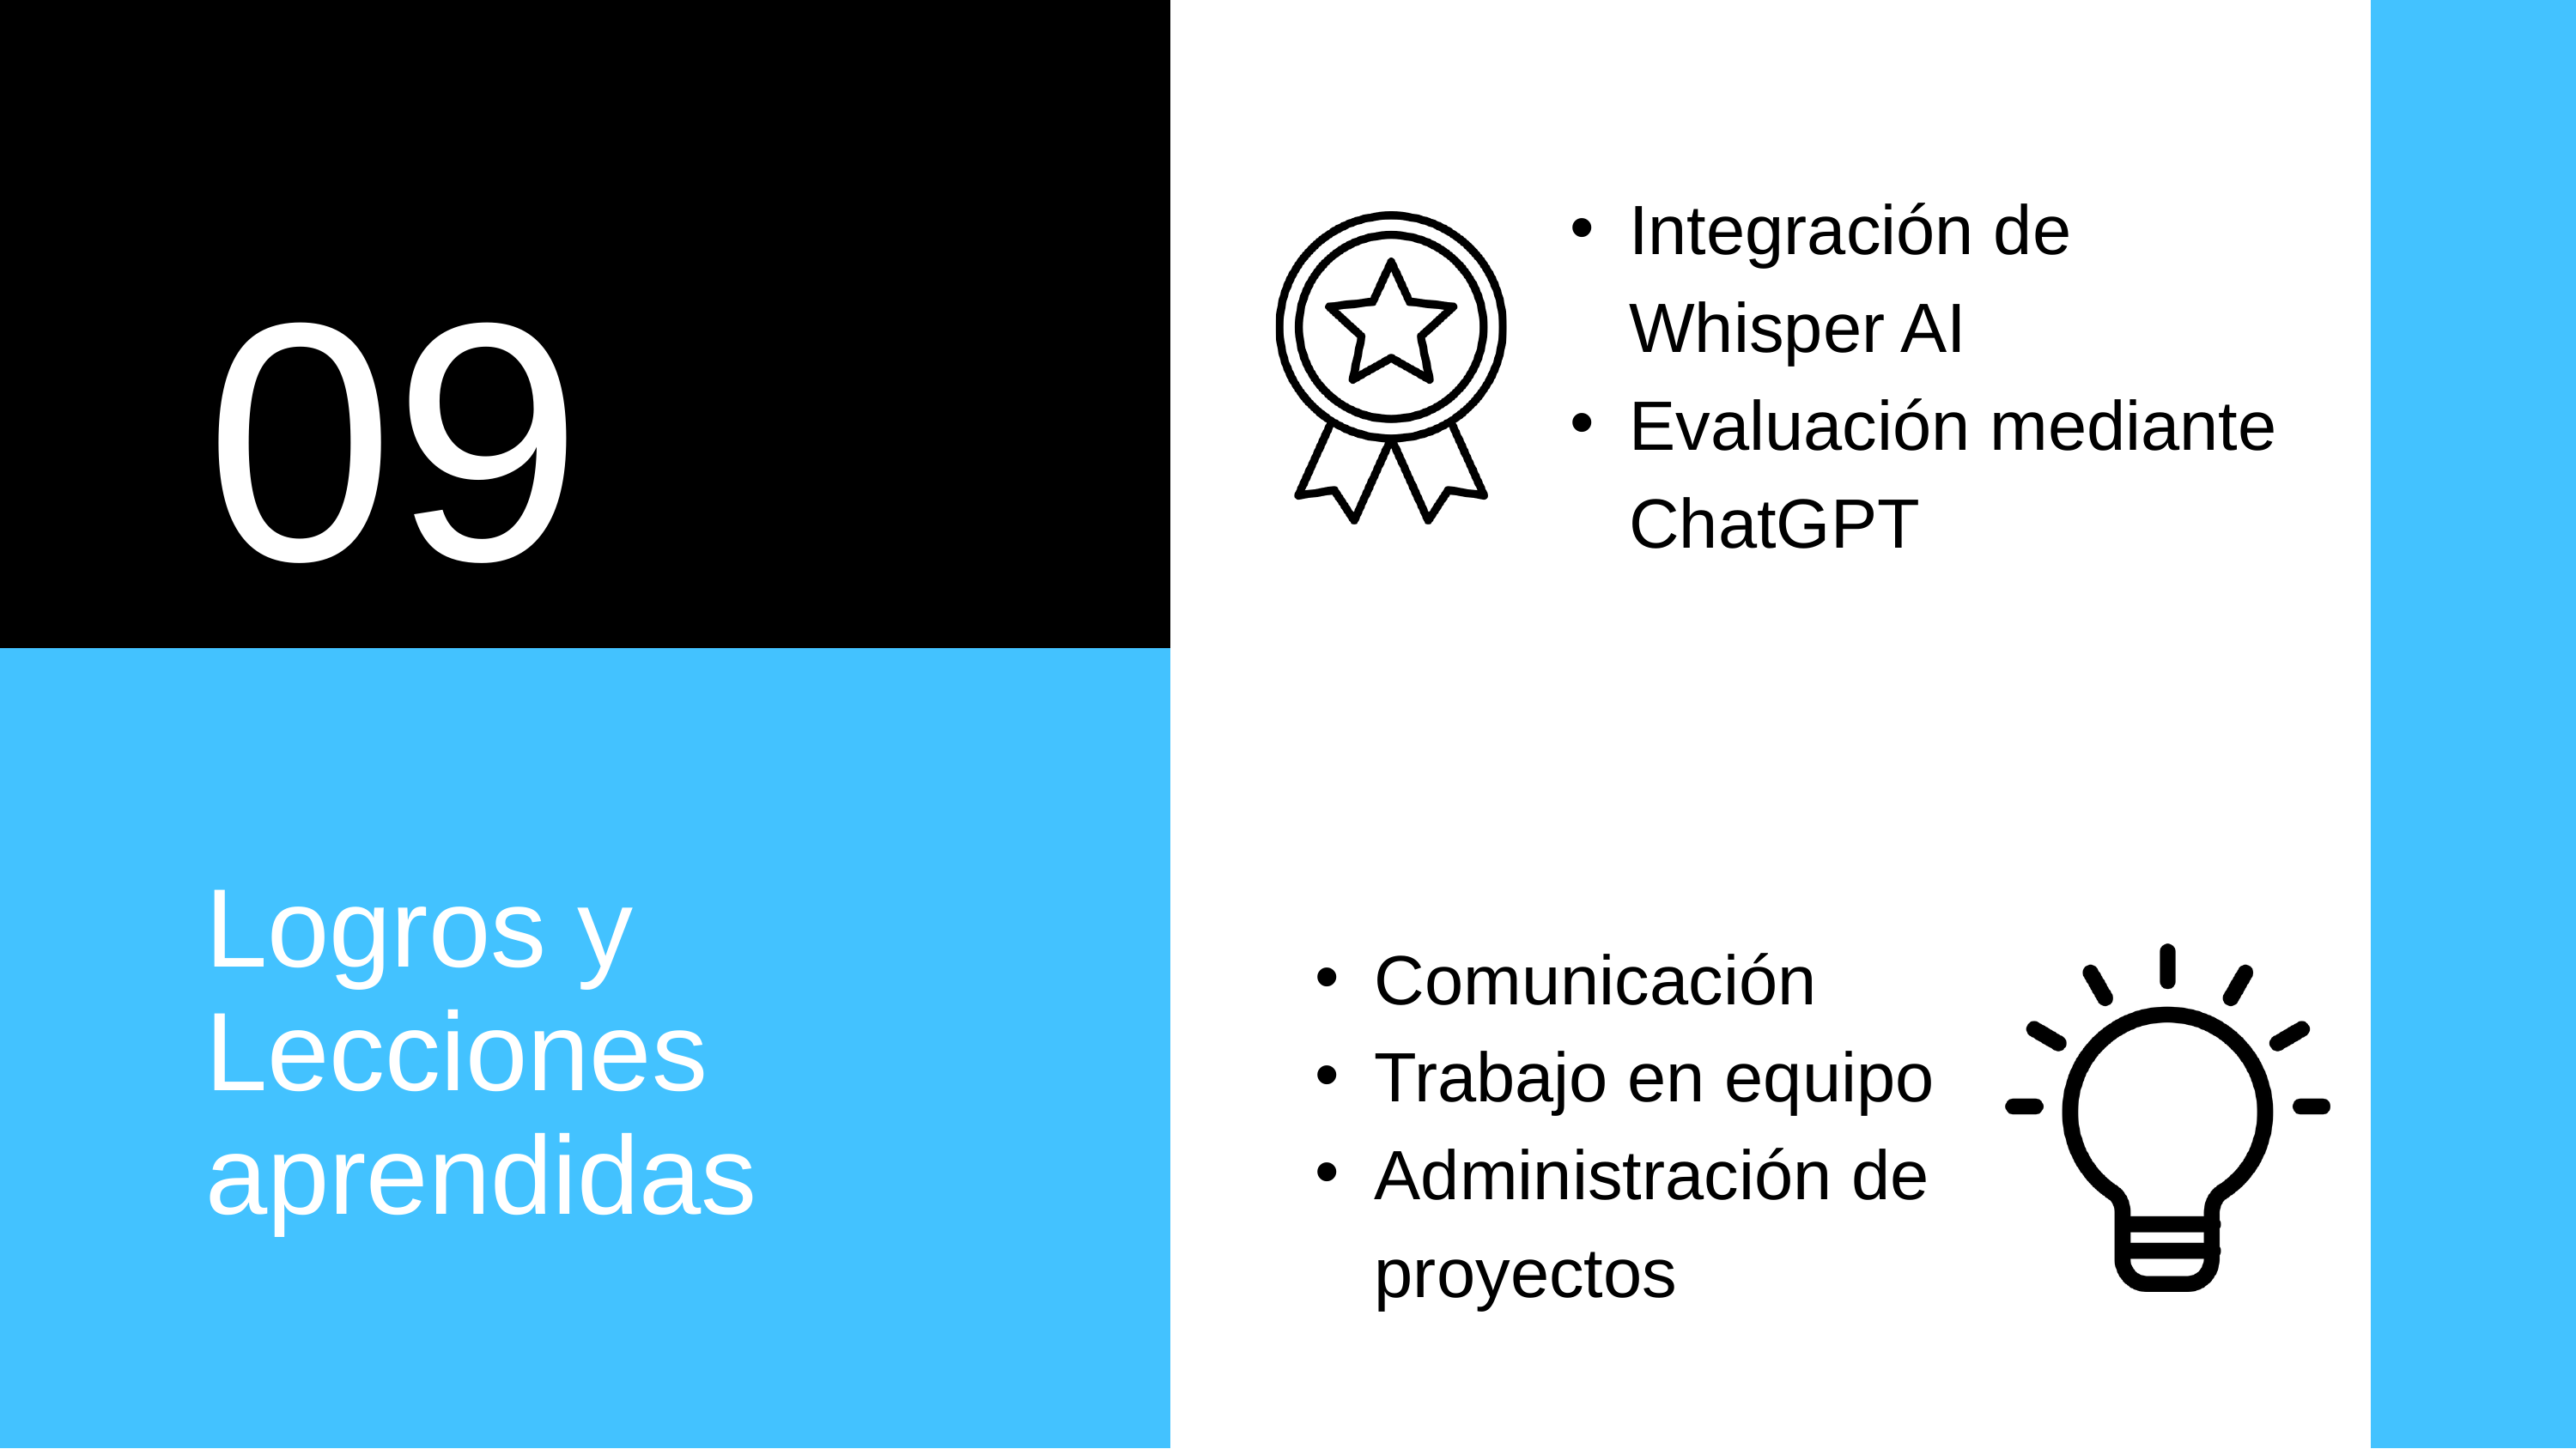

09
Integración de Whisper AI
Evaluación mediante ChatGPT

Logros y Lecciones aprendidas
Comunicación
Trabajo en equipo
Administración de proyectos